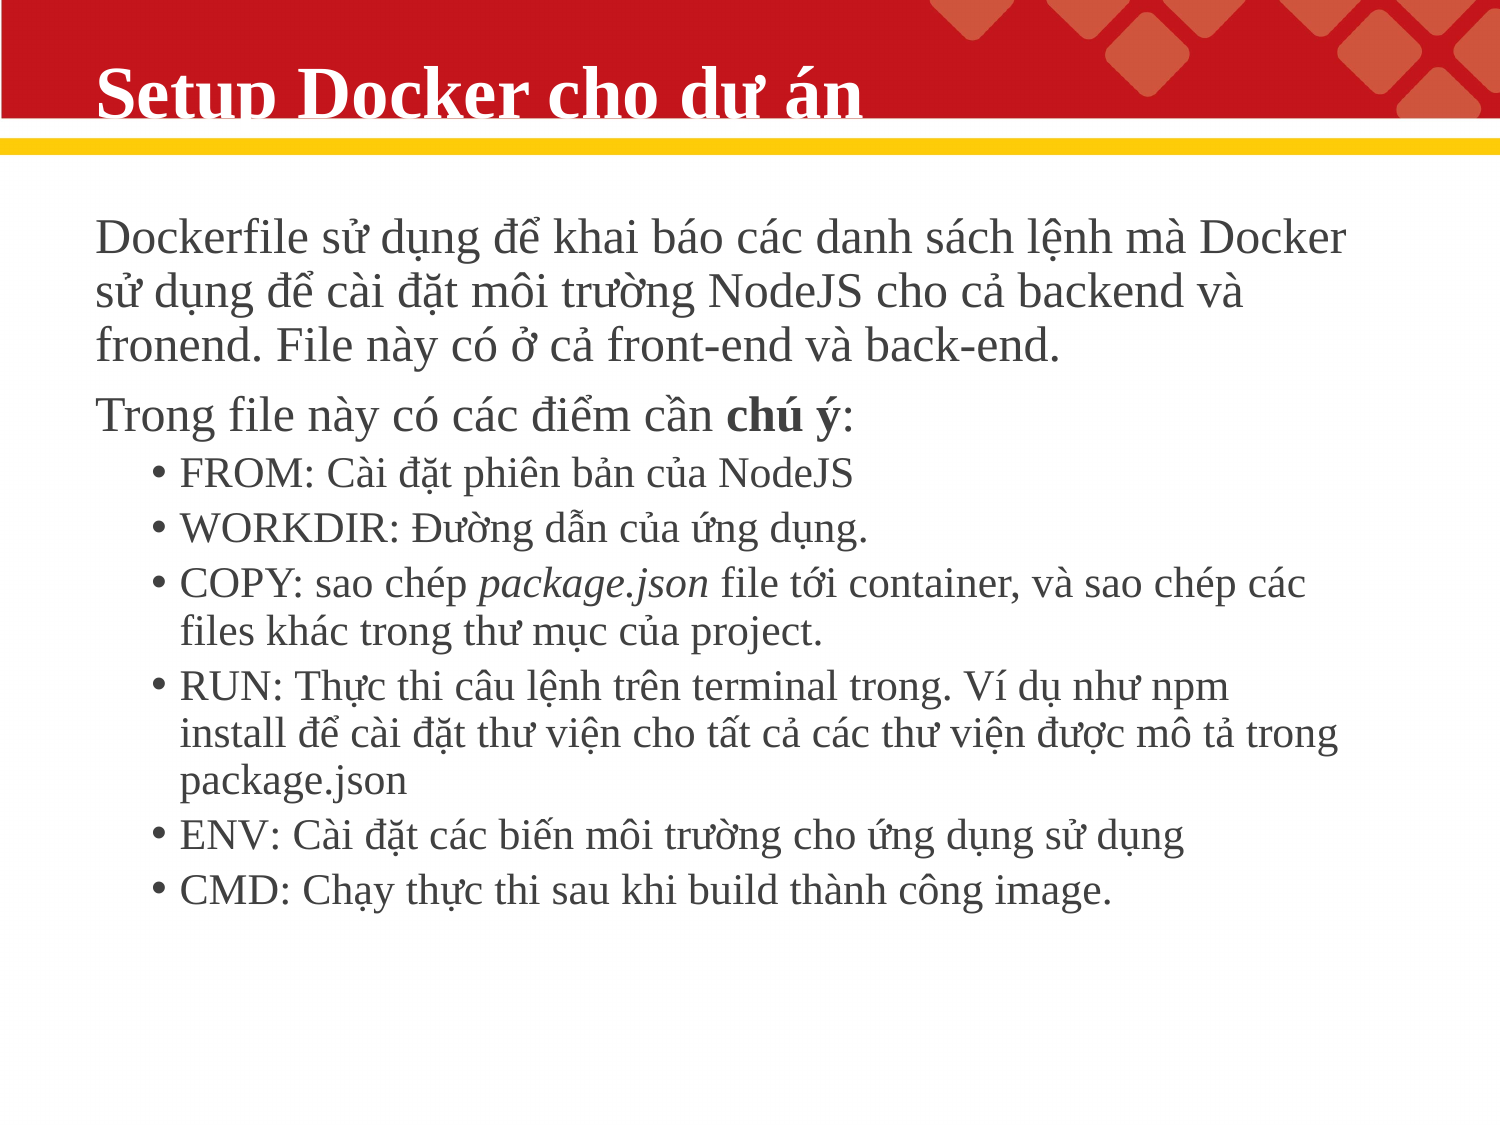

# Setup Docker cho dự án
Dockerfile sử dụng để khai báo các danh sách lệnh mà Docker sử dụng để cài đặt môi trường NodeJS cho cả backend và fronend. File này có ở cả front-end và back-end.
Trong file này có các điểm cần chú ý:
FROM: Cài đặt phiên bản của NodeJS
WORKDIR: Đường dẫn của ứng dụng.
COPY: sao chép package.json file tới container, và sao chép các files khác trong thư mục của project.
RUN: Thực thi câu lệnh trên terminal trong. Ví dụ như npm install để cài đặt thư viện cho tất cả các thư viện được mô tả trong package.json
ENV: Cài đặt các biến môi trường cho ứng dụng sử dụng
CMD: Chạy thực thi sau khi build thành công image.